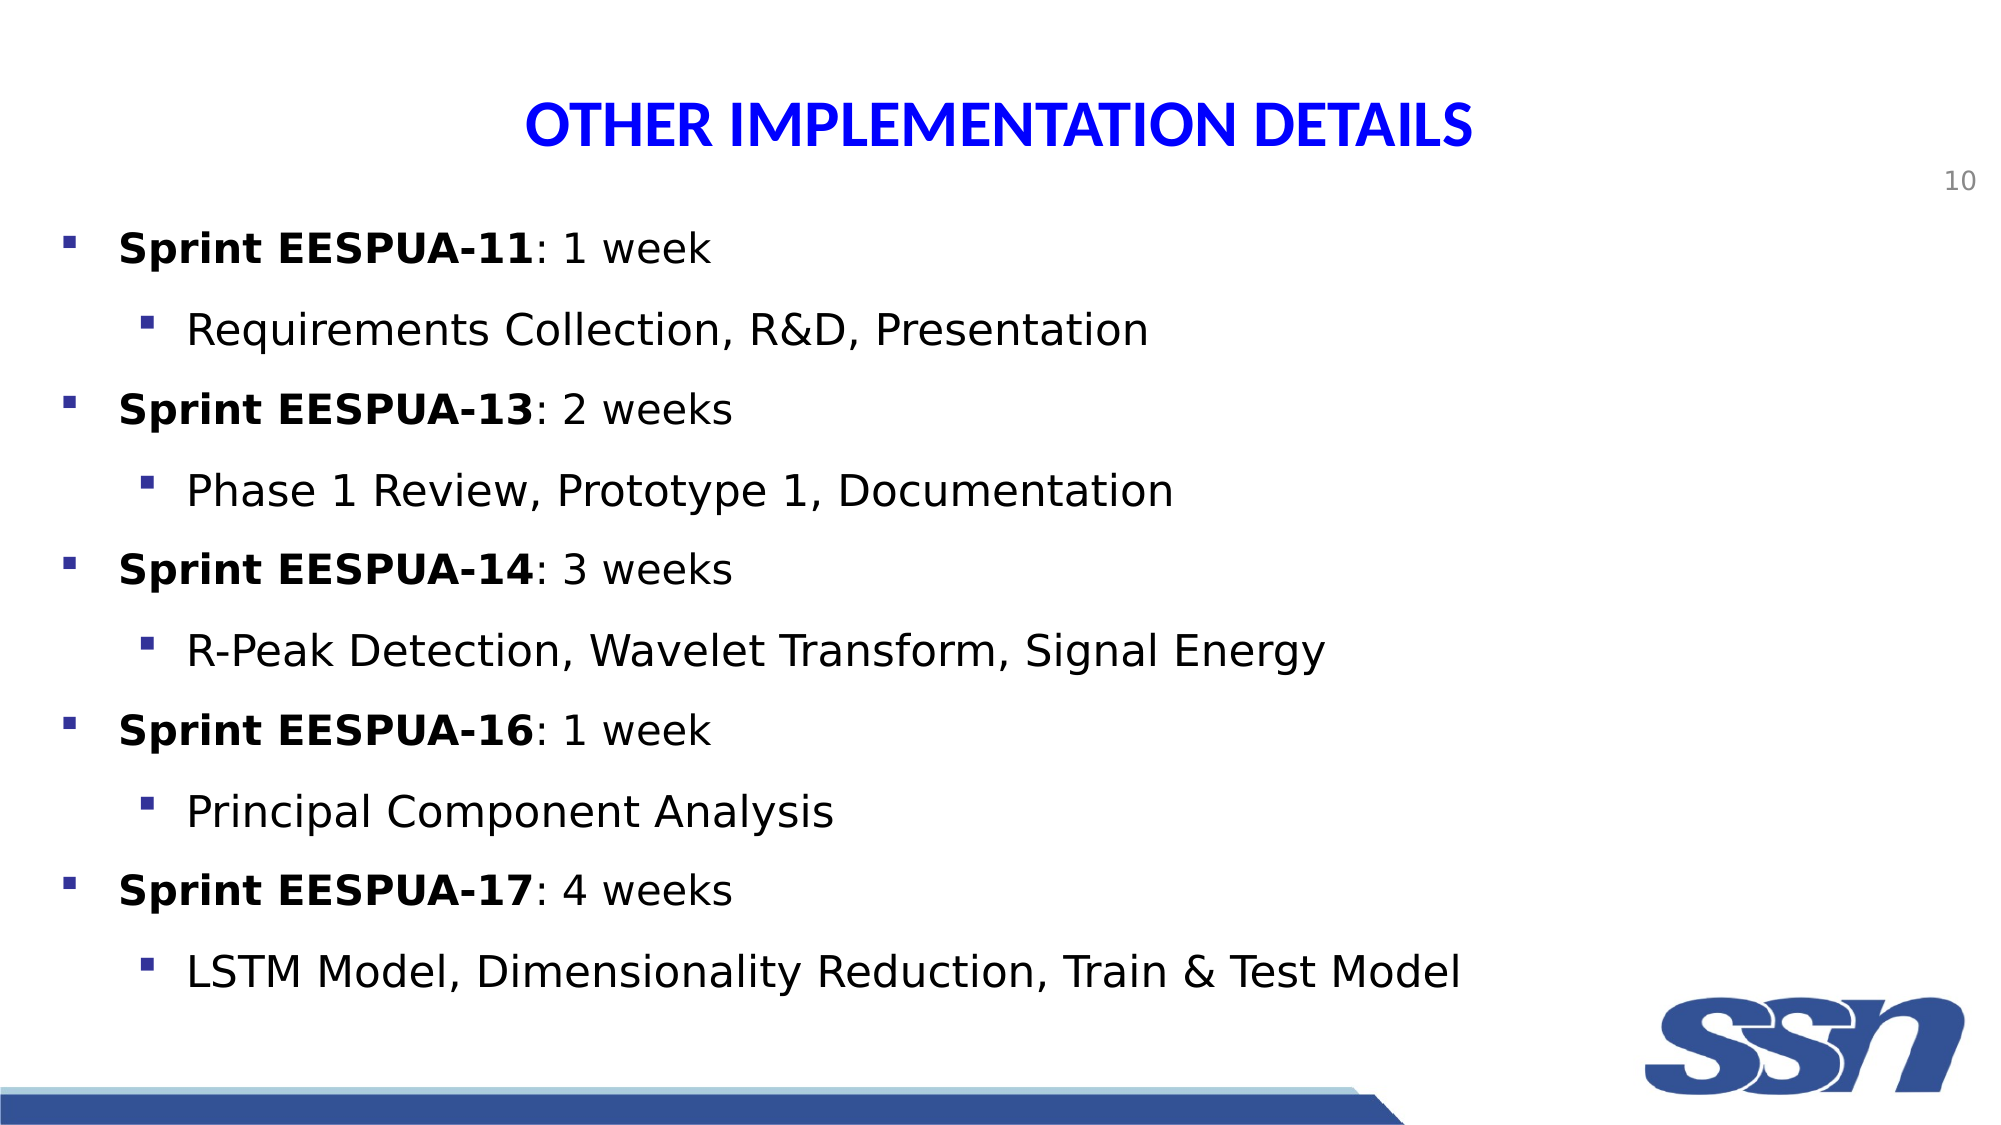

# OTHER IMPLEMENTATION DETAILS
10
Sprint EESPUA-11: 1 week
Requirements Collection, R&D, Presentation
Sprint EESPUA-13: 2 weeks
Phase 1 Review, Prototype 1, Documentation
Sprint EESPUA-14: 3 weeks
R-Peak Detection, Wavelet Transform, Signal Energy
Sprint EESPUA-16: 1 week
Principal Component Analysis
Sprint EESPUA-17: 4 weeks
LSTM Model, Dimensionality Reduction, Train & Test Model